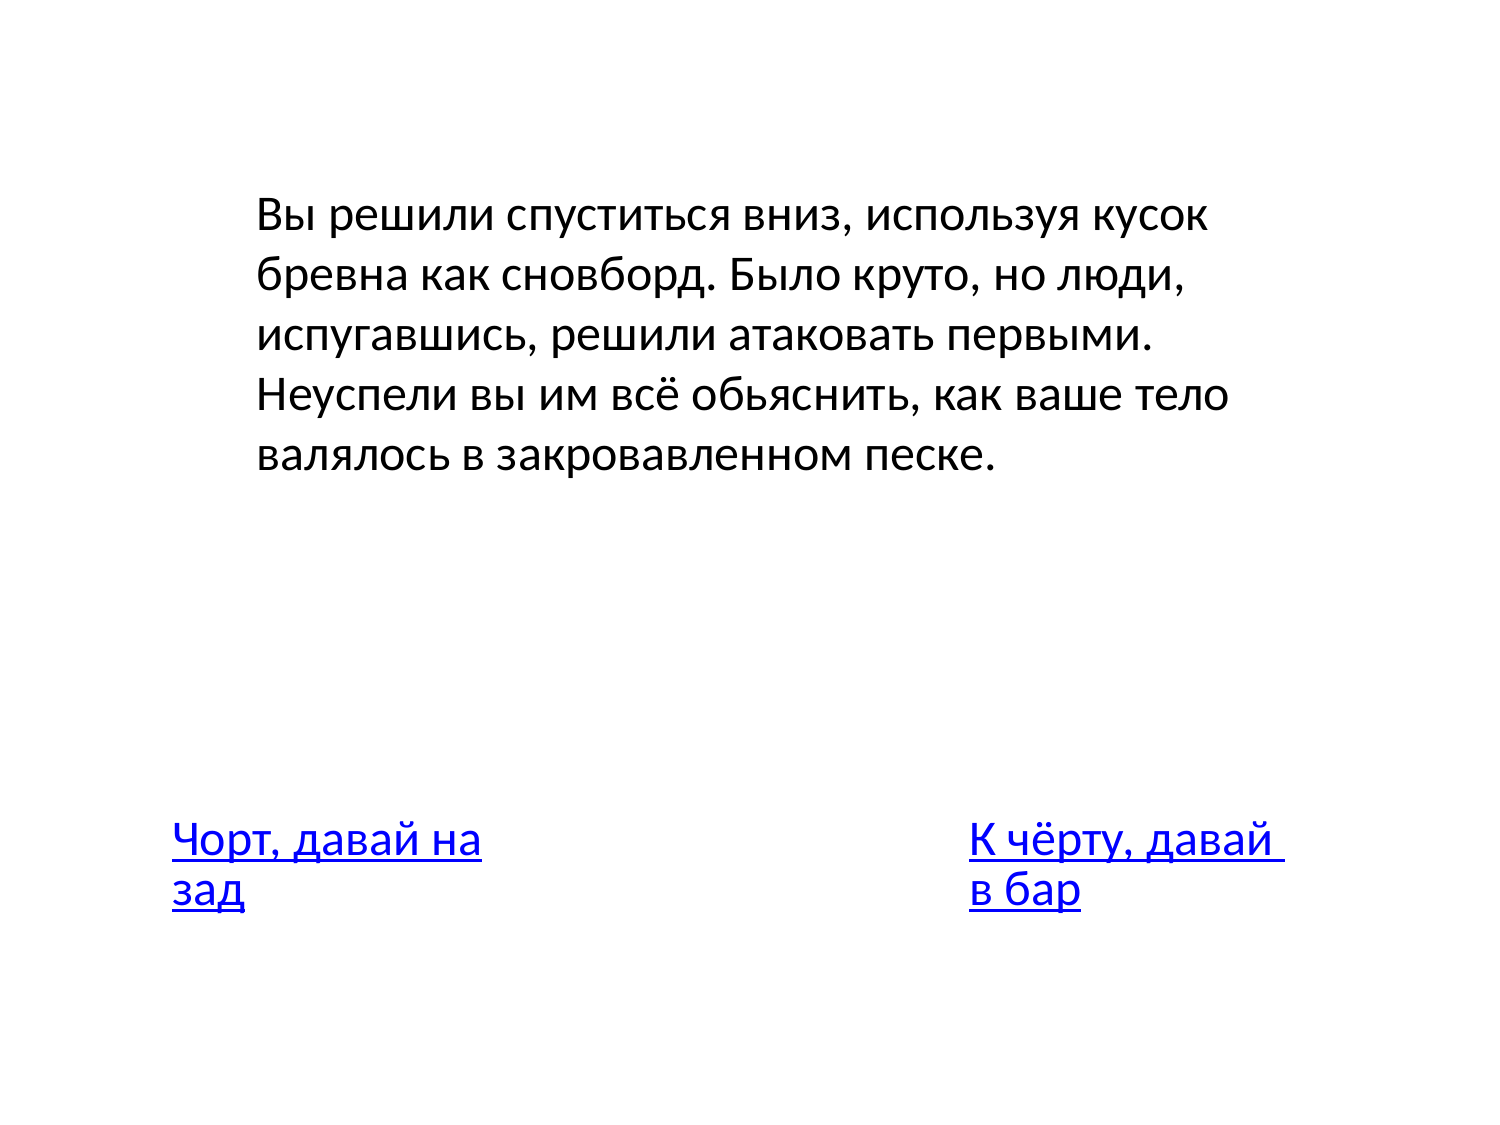

Вы решили спуститься вниз, используя кусок бревна как сновборд. Было круто, но люди, испугавшись, решили атаковать первыми. Неуспели вы им всё обьяснить, как ваше тело валялось в закровавленном песке.
Чорт, давай назад
К чёрту, давай в бар